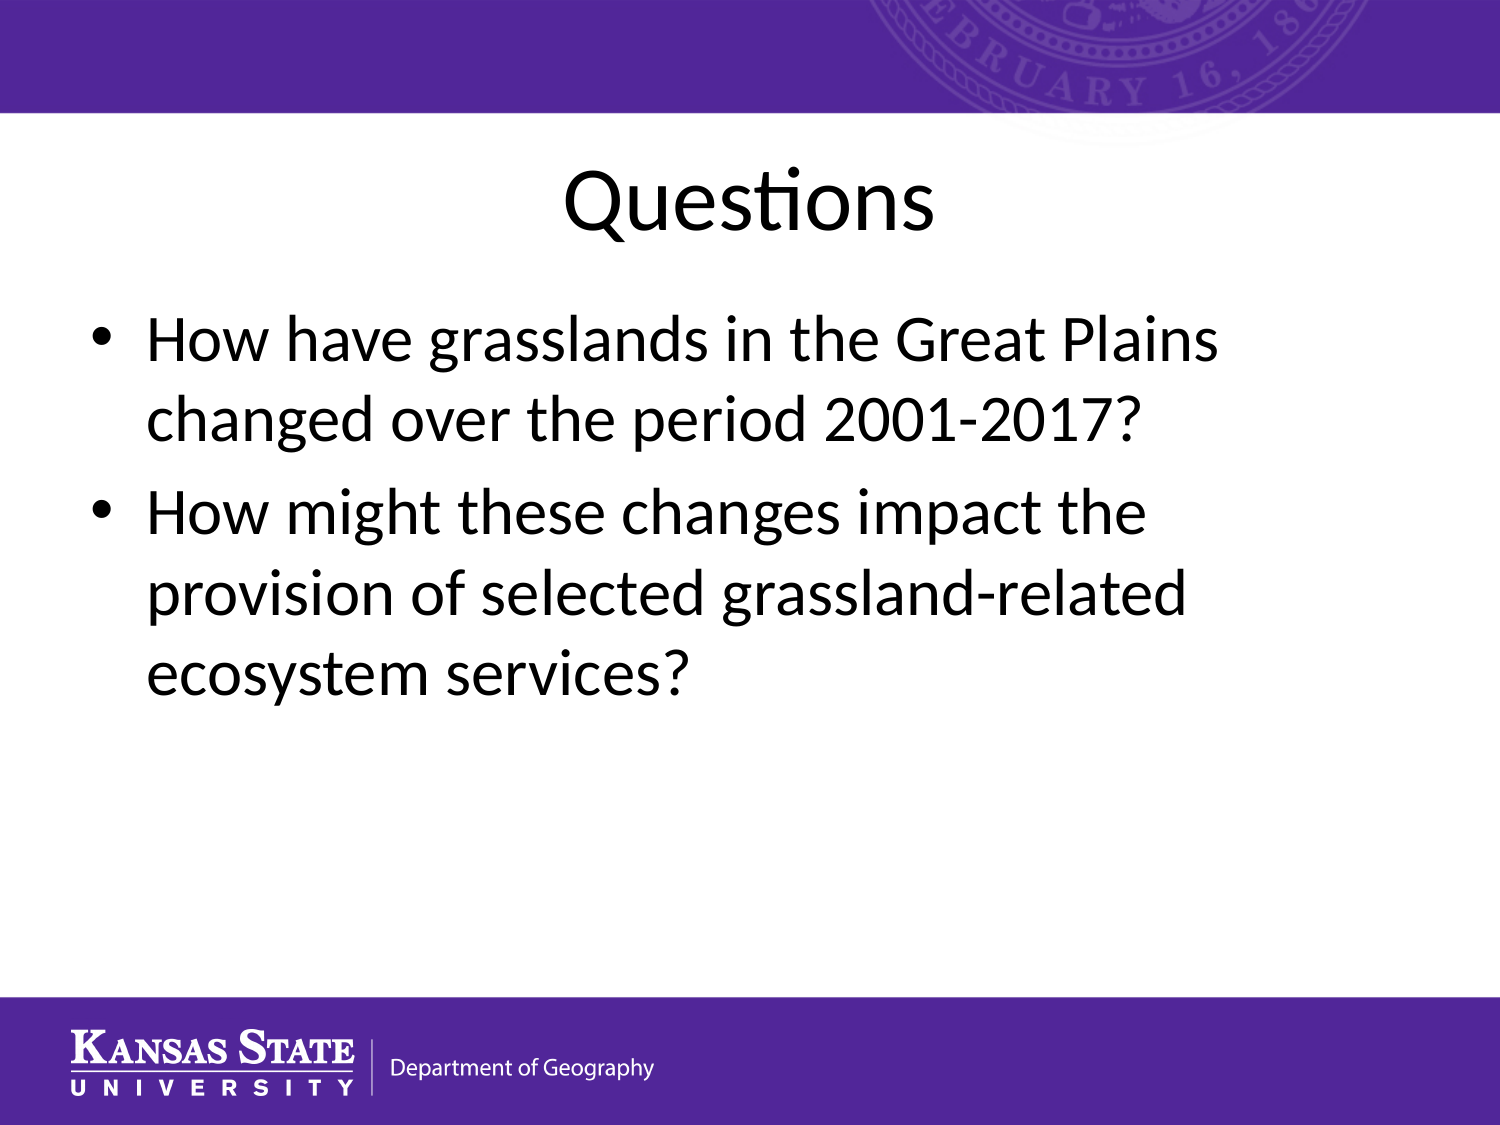

# Questions
How have grasslands in the Great Plains changed over the period 2001-2017?
How might these changes impact the provision of selected grassland-related ecosystem services?